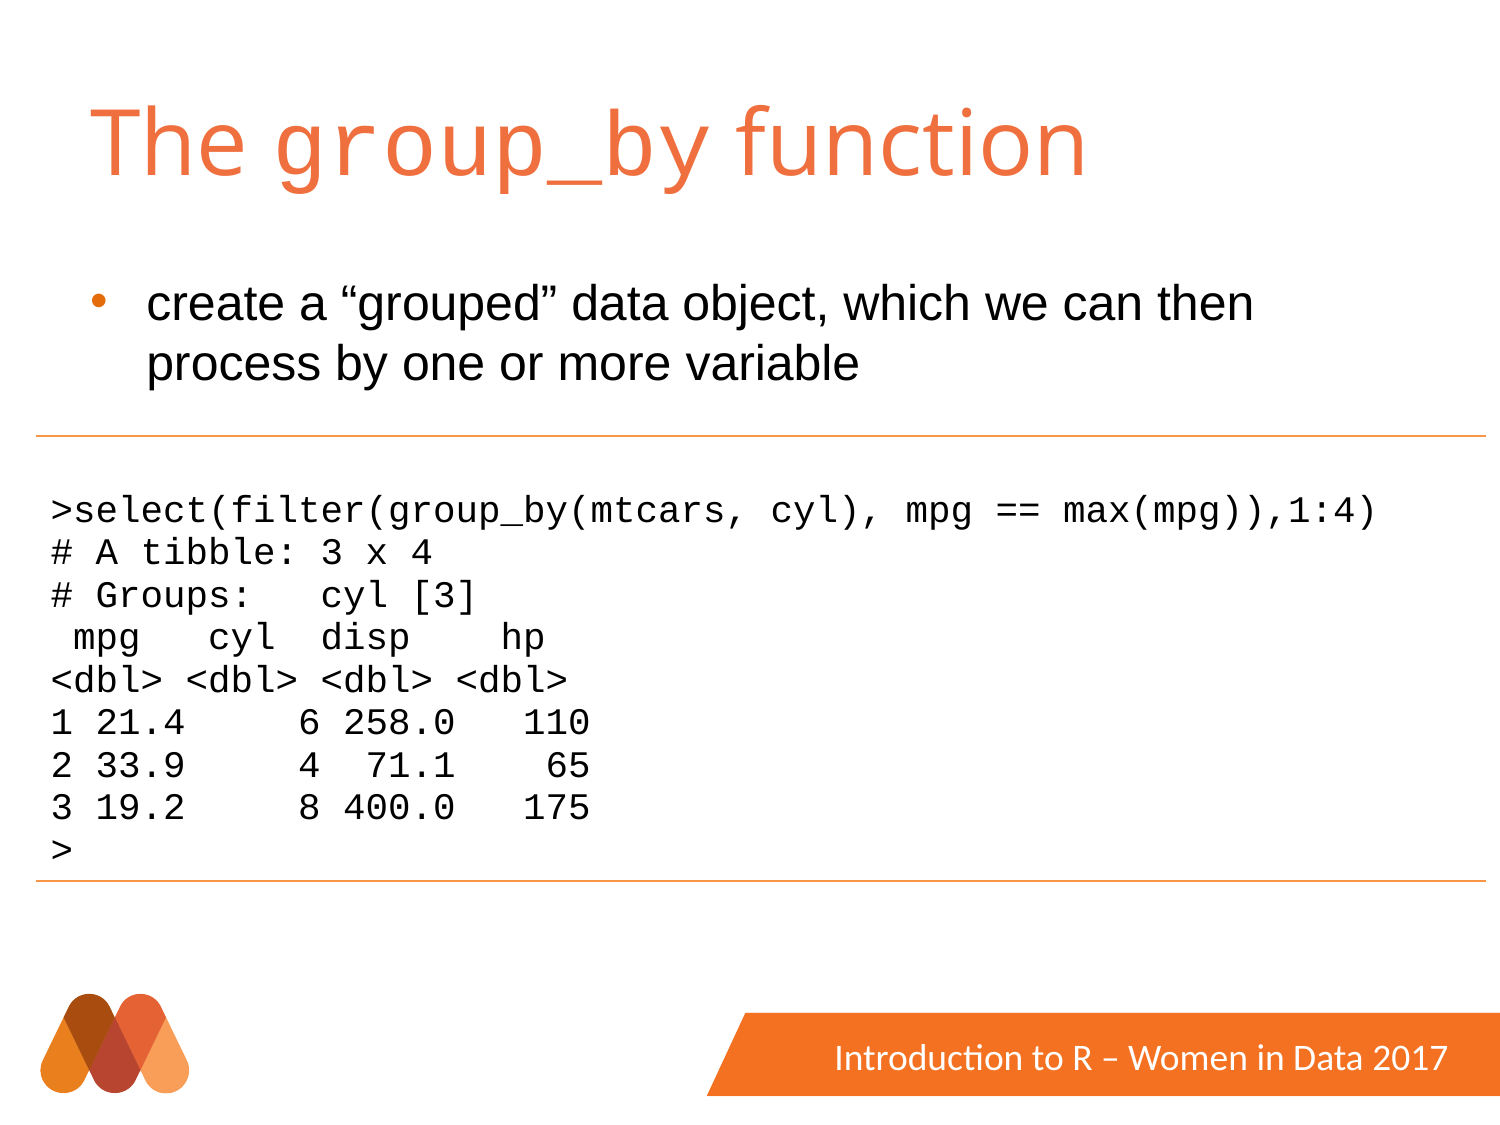

# The group_by function
create a “grouped” data object, which we can then process by one or more variable

| >select(filter(group\_by(mtcars, cyl), mpg == max(mpg)),1:4) # A tibble: 3 x 4 # Groups: cyl [3] mpg cyl disp hp <dbl> <dbl> <dbl> <dbl> 1 21.4 6 258.0 110 2 33.9 4 71.1 65 3 19.2 8 400.0 175 > |
| --- |
Introduction to R – Women in Data 2017